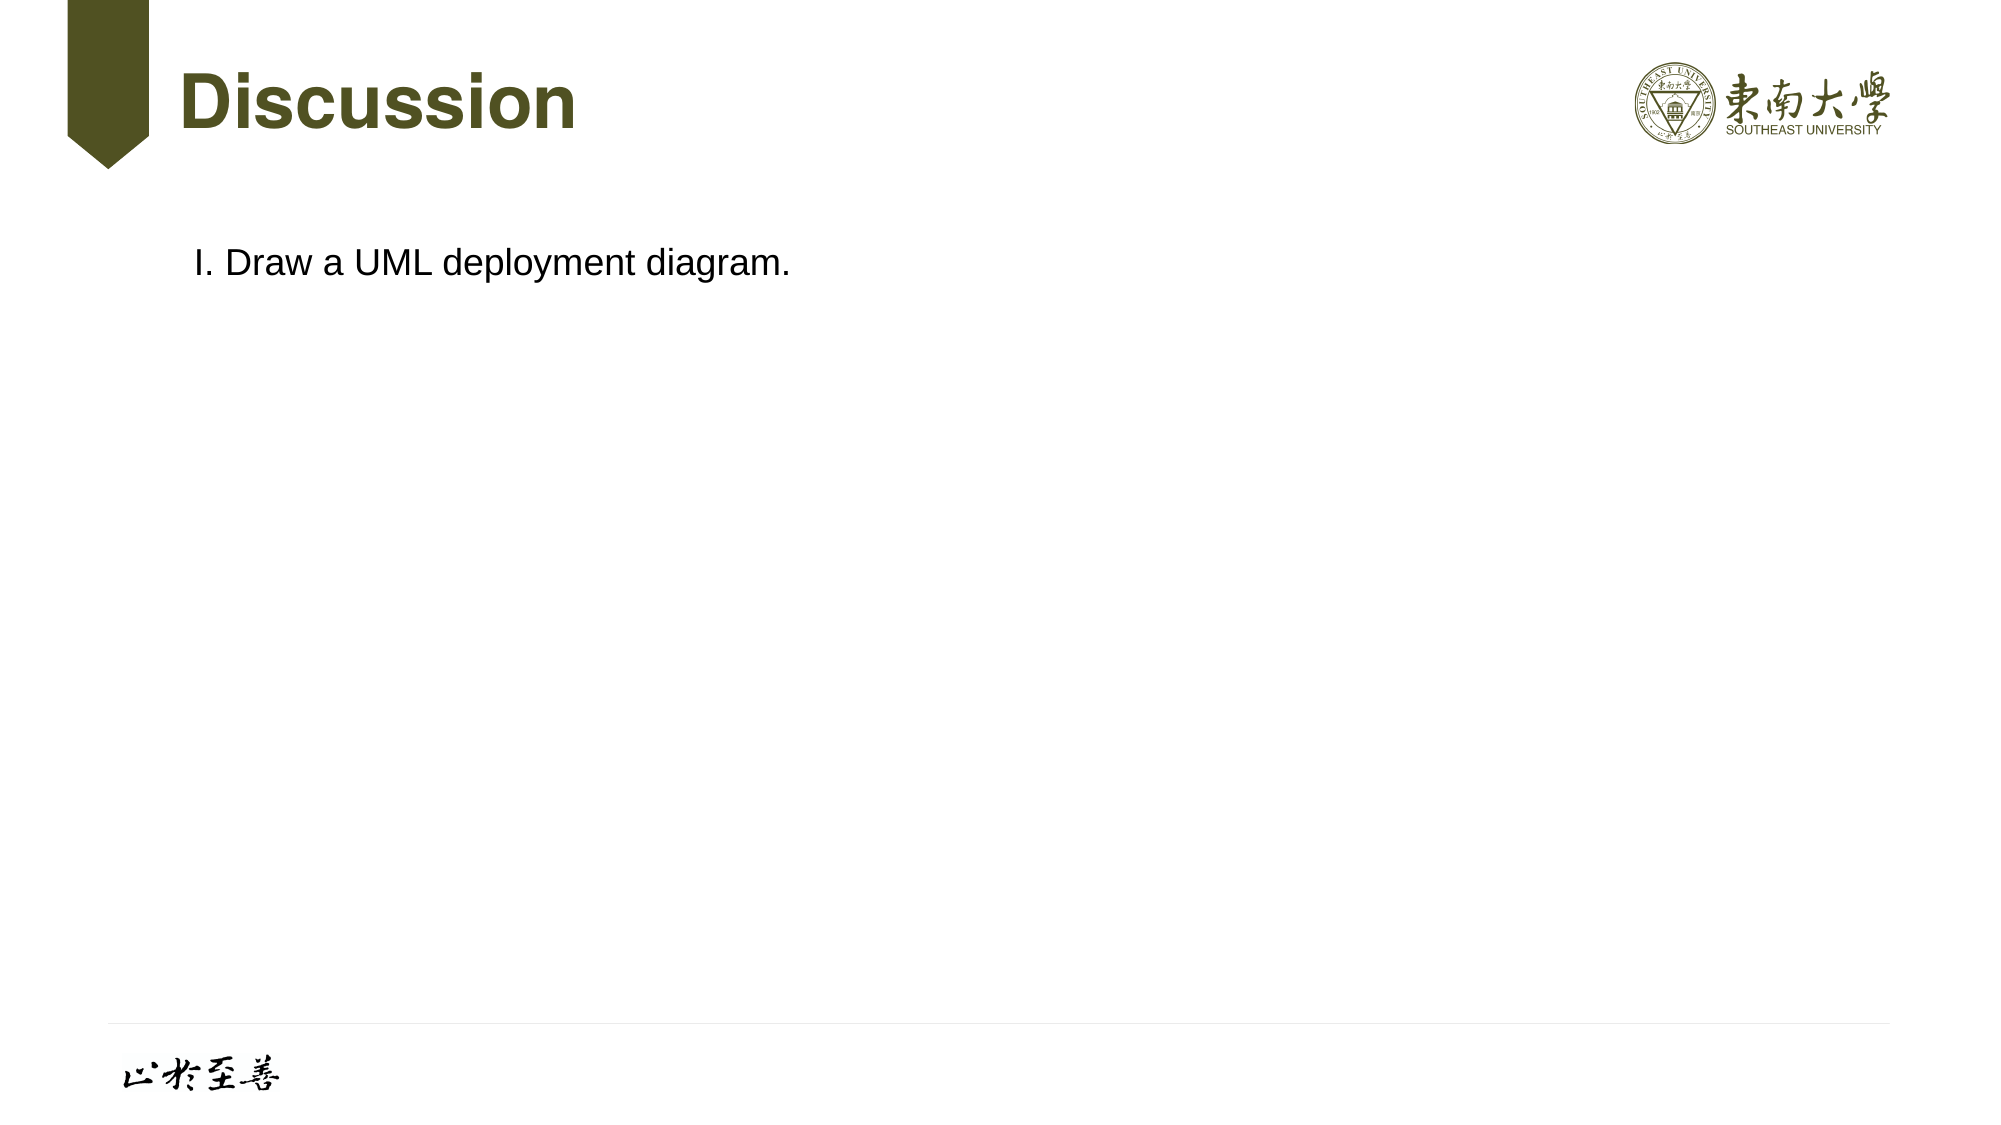

# Discussion
I. Draw a UML deployment diagram.

58